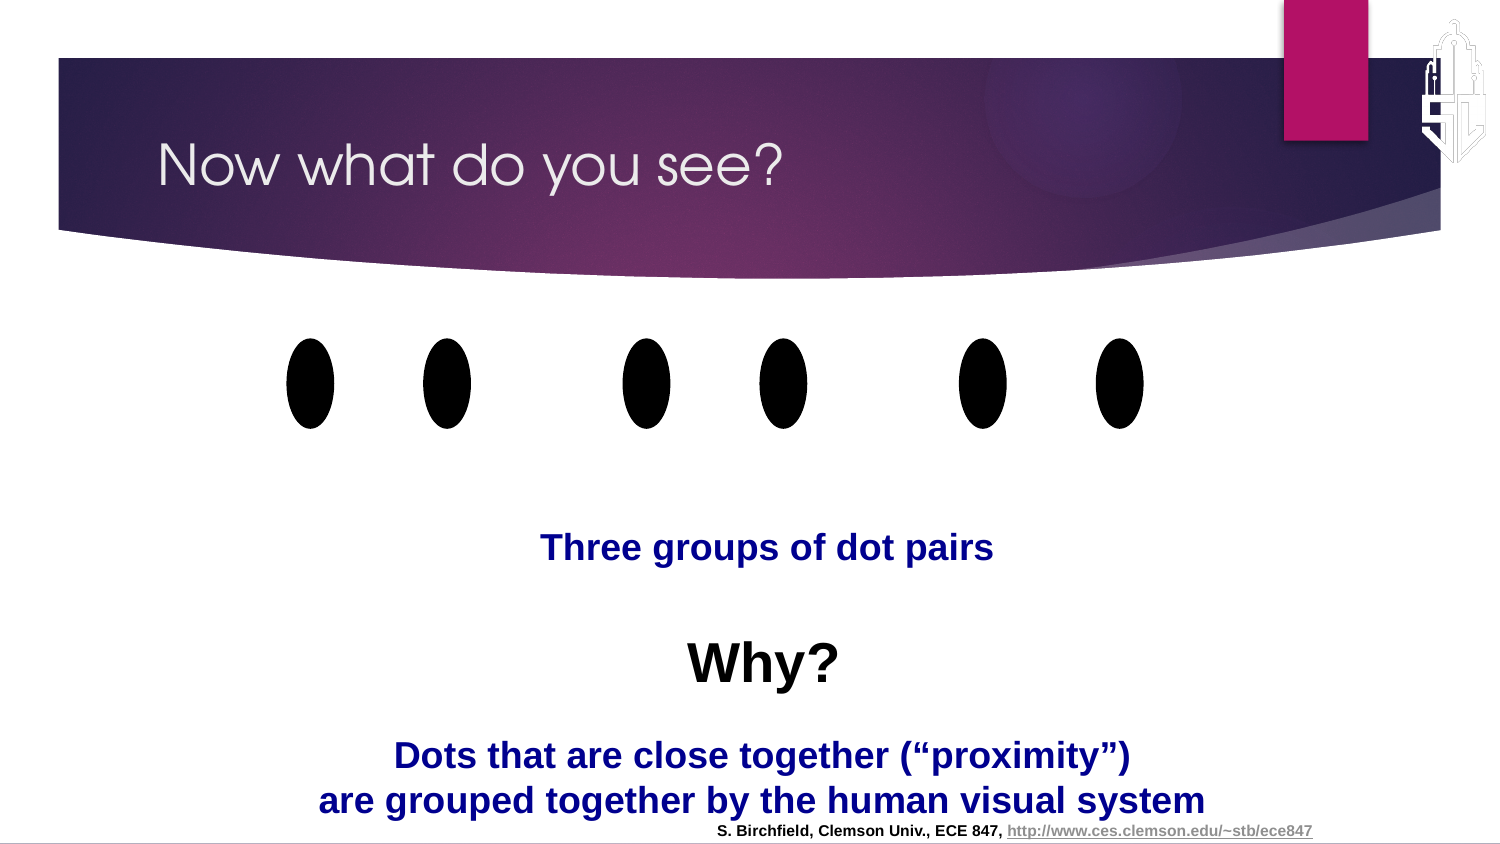

# Now what do you see?

Three groups of dot pairs
Why?
Dots that are close together (“proximity”)
are grouped together by the human visual system
S. Birchfield, Clemson Univ., ECE 847, http://www.ces.clemson.edu/~stb/ece847